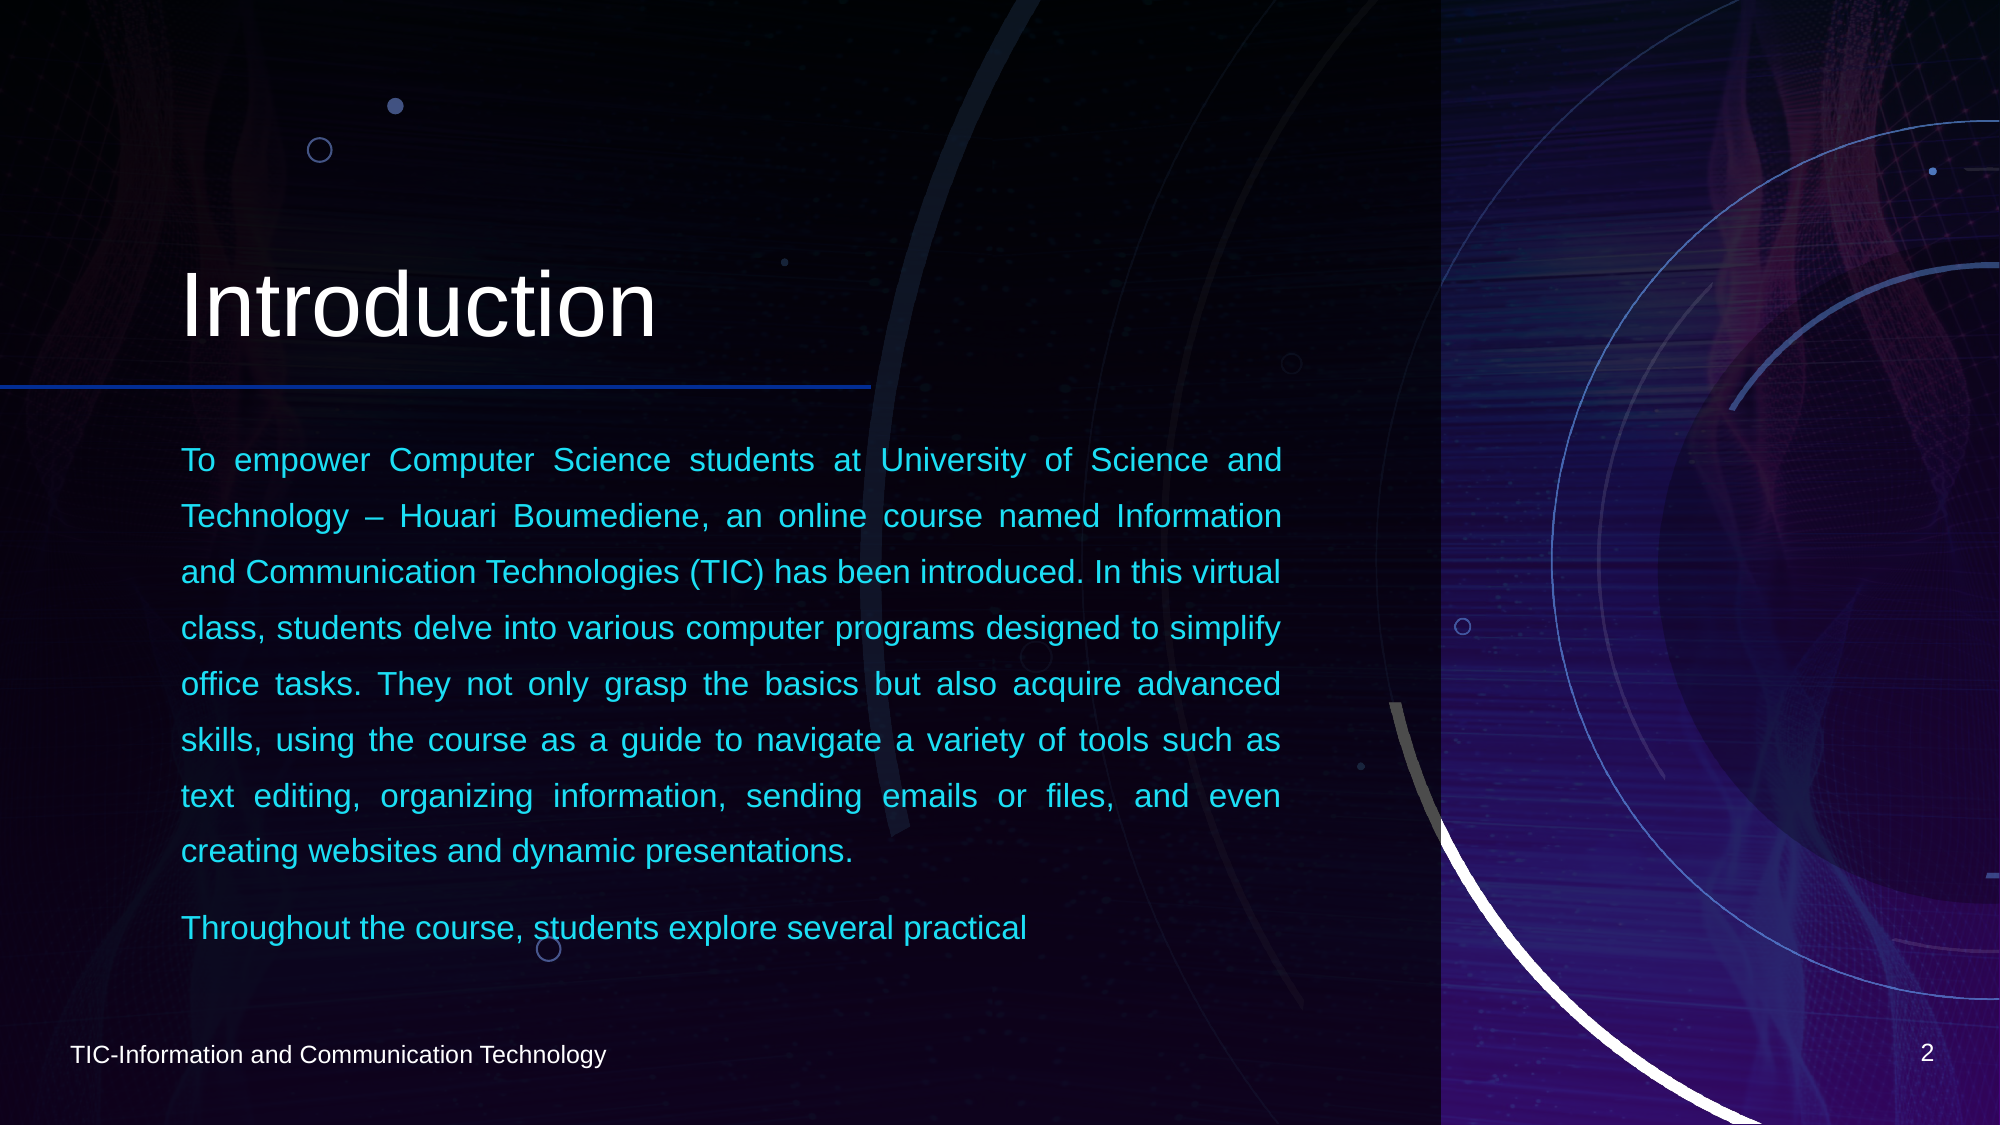

# Introduction
To empower Computer Science students at University of Science and Technology – Houari Boumediene, an online course named Information and Communication Technologies (TIC) has been introduced. In this virtual class, students delve into various computer programs designed to simplify office tasks. They not only grasp the basics but also acquire advanced skills, using the course as a guide to navigate a variety of tools such as text editing, organizing information, sending emails or files, and even creating websites and dynamic presentations.
Throughout the course, students explore several practical

2
TIC-Information and Communication Technology